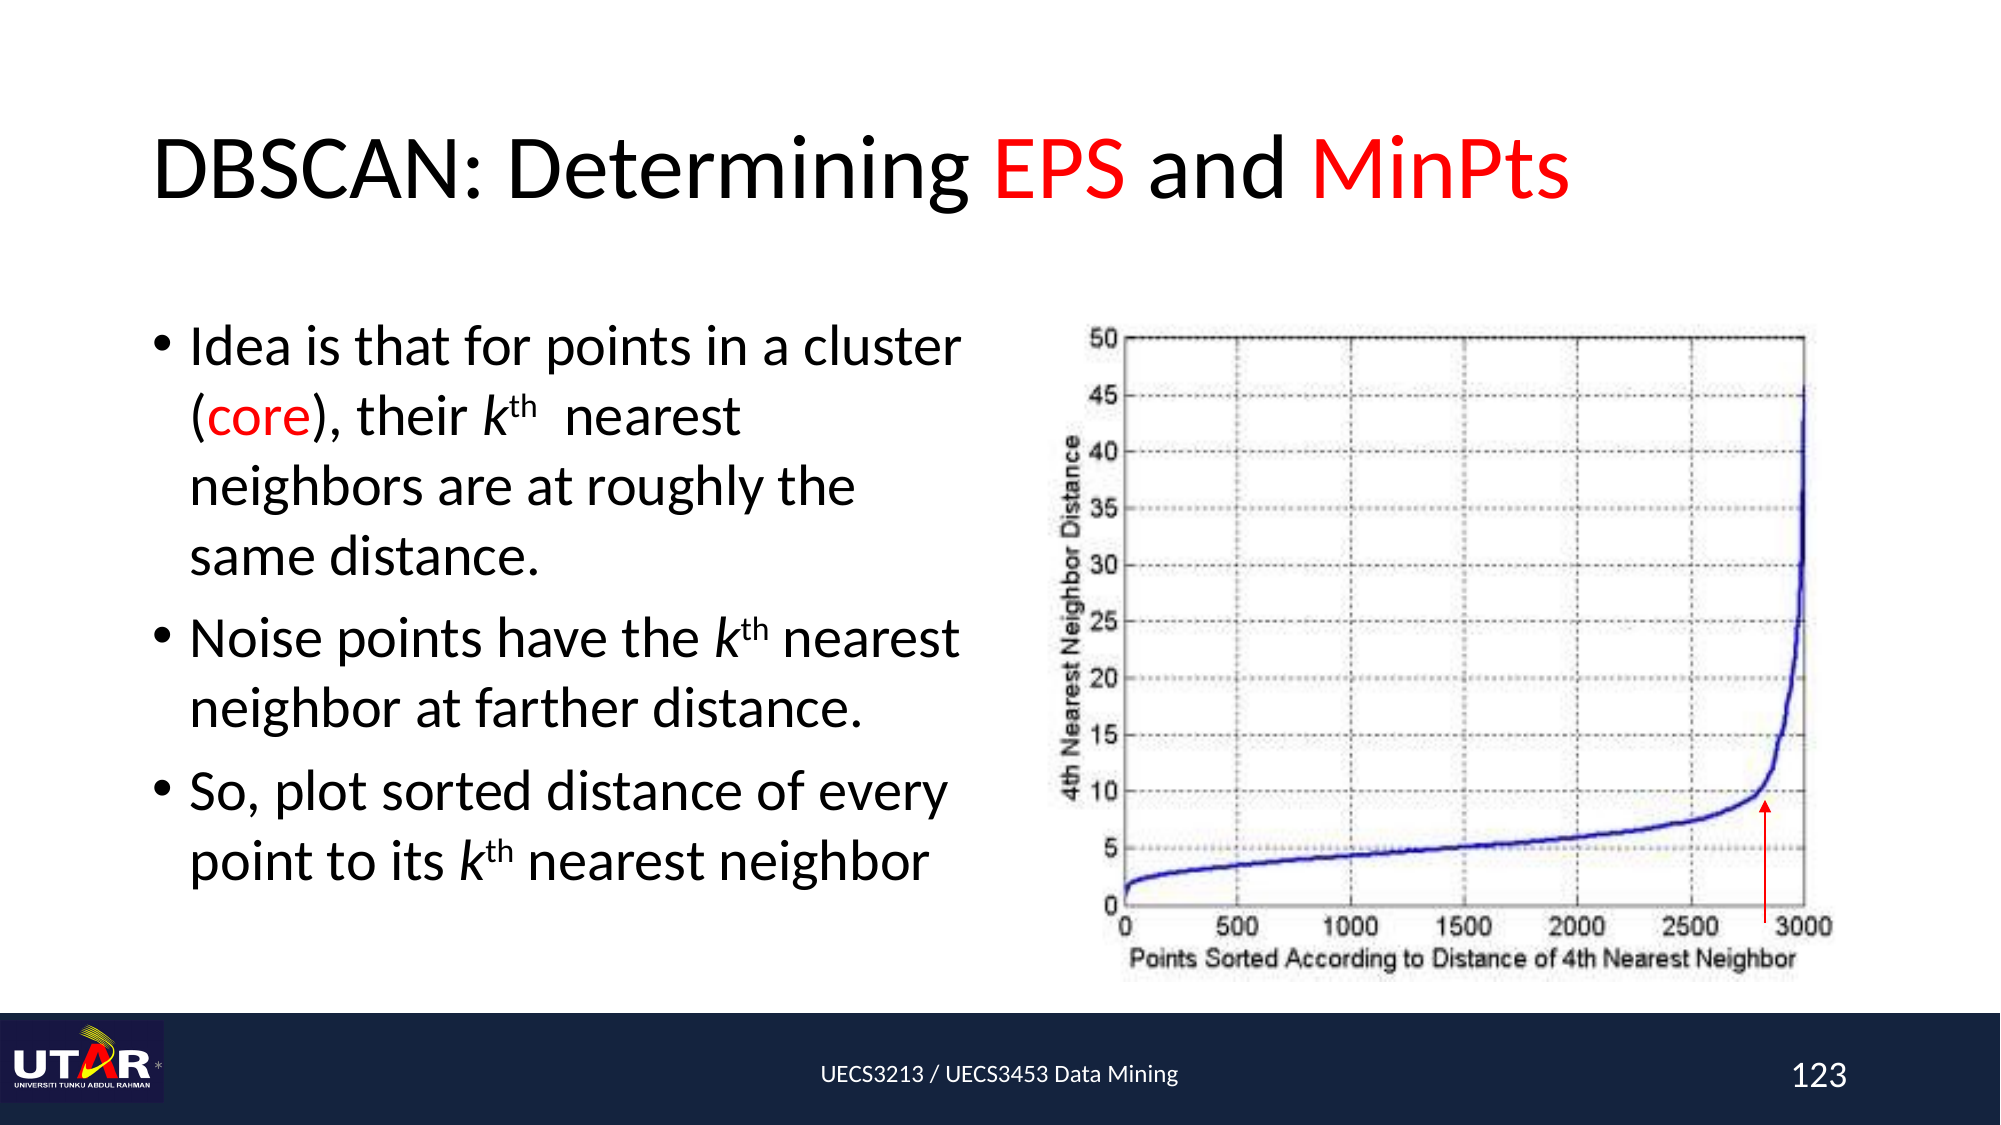

# DBSCAN: Determining EPS and MinPts

Idea is that for points in a cluster (core), their kth  nearest neighbors are at roughly the same distance.
Noise points have the kth nearest neighbor at farther distance.
So, plot sorted distance of every point to its kth nearest neighbor

*
UECS3213 / UECS3453 Data Mining
123